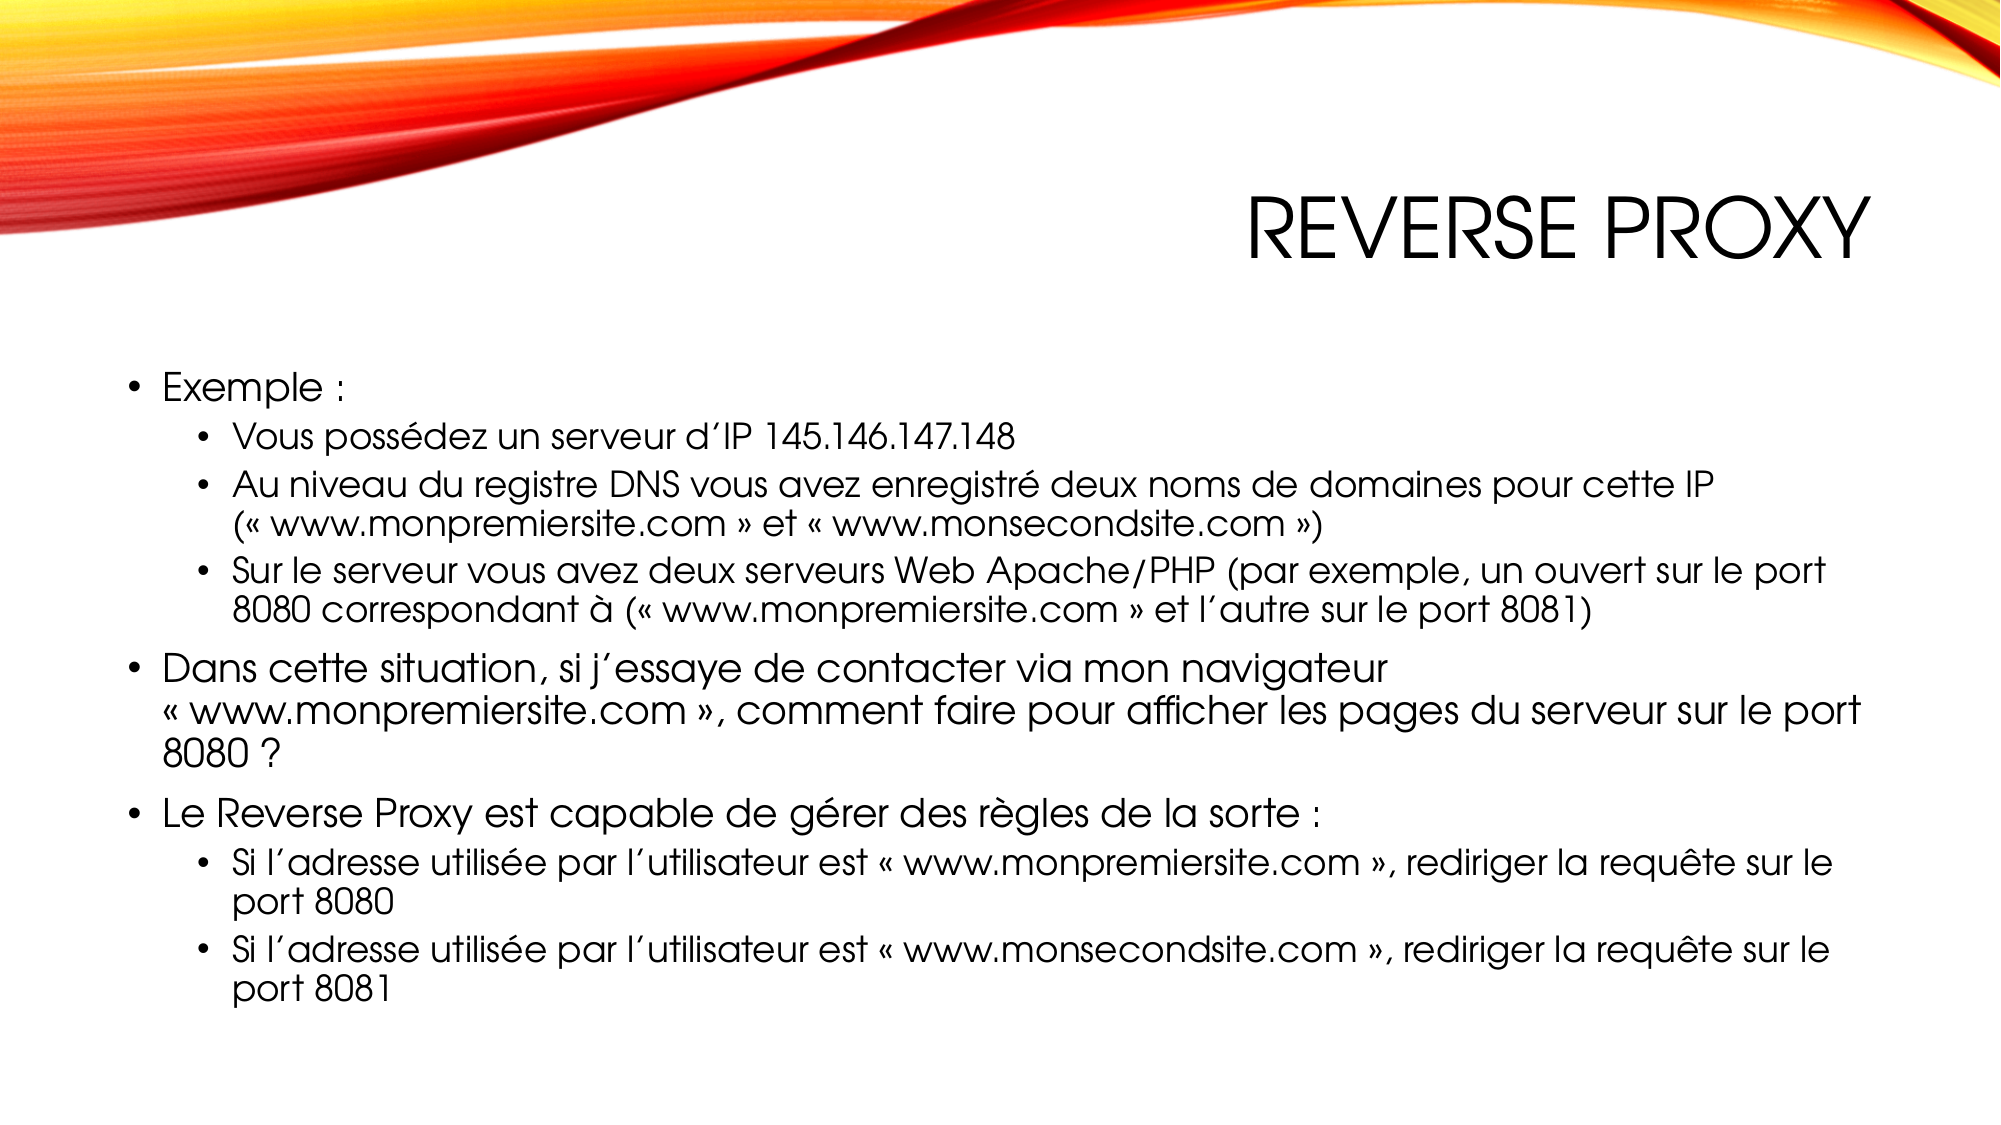

# Reverse Proxy
Exemple :
Vous possédez un serveur d’IP 145.146.147.148
Au niveau du registre DNS vous avez enregistré deux noms de domaines pour cette IP (« www.monpremiersite.com » et « www.monsecondsite.com »)
Sur le serveur vous avez deux serveurs Web Apache/PHP (par exemple, un ouvert sur le port 8080 correspondant à (« www.monpremiersite.com » et l’autre sur le port 8081)
Dans cette situation, si j’essaye de contacter via mon navigateur « www.monpremiersite.com », comment faire pour afficher les pages du serveur sur le port 8080 ?
Le Reverse Proxy est capable de gérer des règles de la sorte :
Si l’adresse utilisée par l’utilisateur est « www.monpremiersite.com », rediriger la requête sur le port 8080
Si l’adresse utilisée par l’utilisateur est « www.monsecondsite.com », rediriger la requête sur le port 8081